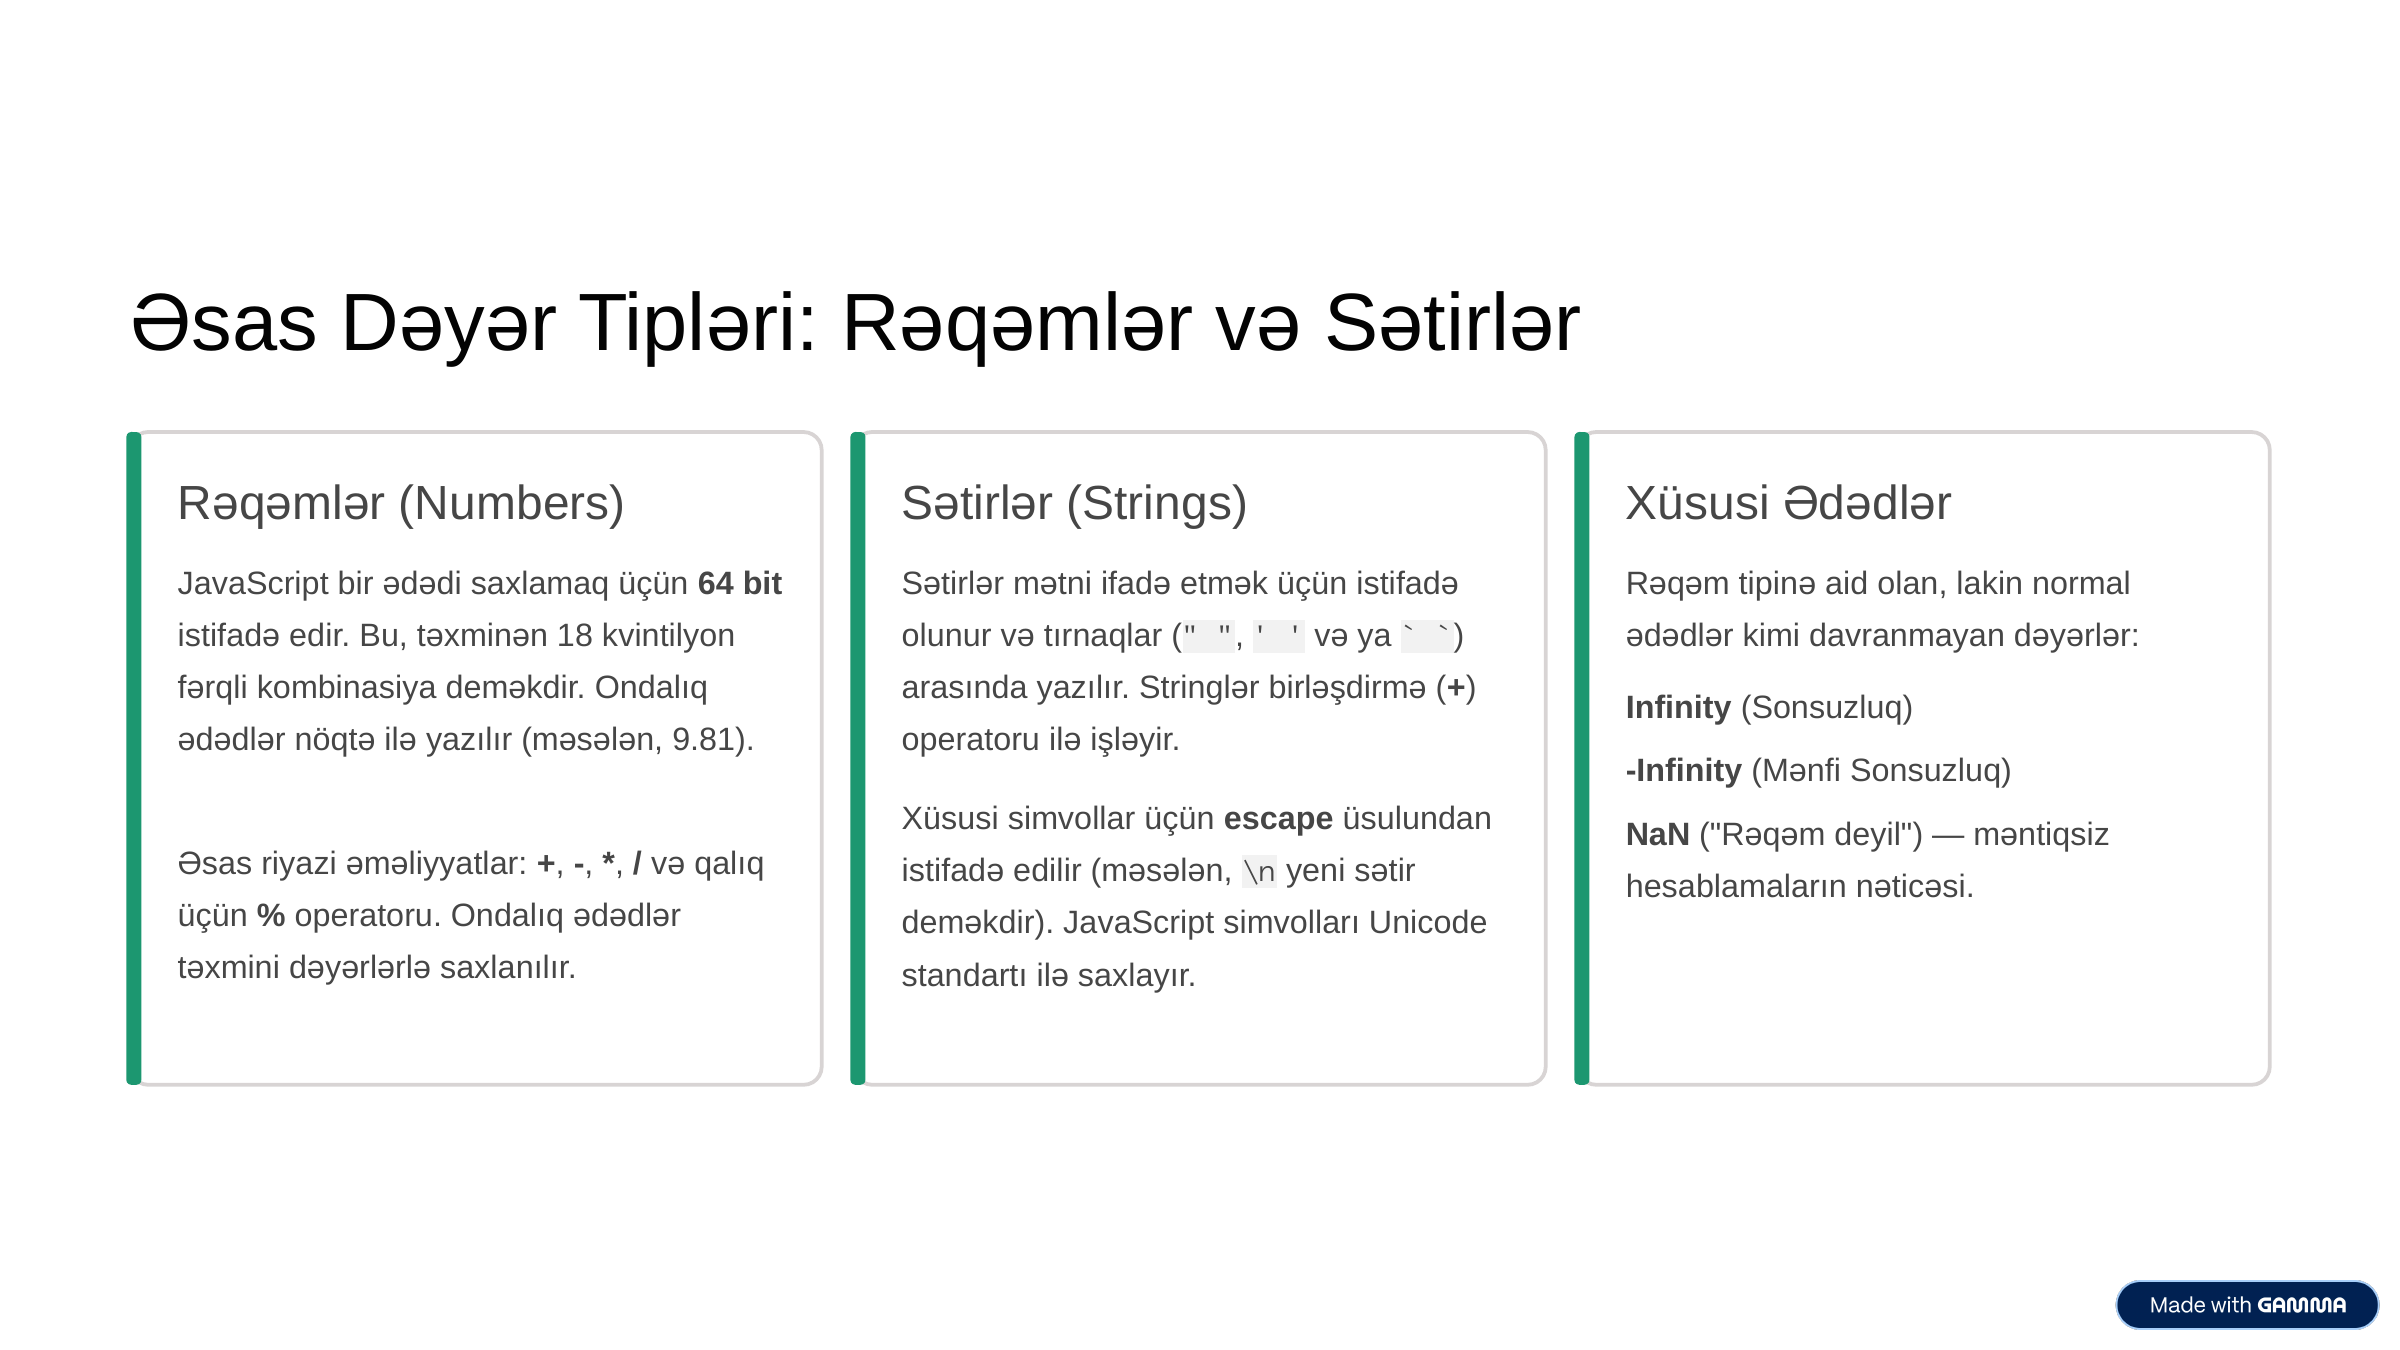

Əsas Dəyər Tipləri: Rəqəmlər və Sətirlər

Rəqəmlər (Numbers)
Sətirlər (Strings)
Xüsusi Ədədlər
JavaScript bir ədədi saxlamaq üçün 64 bit istifadə edir. Bu, təxminən 18 kvintilyon fərqli kombinasiya deməkdir. Ondalıq ədədlər nöqtə ilə yazılır (məsələn, 9.81).
Sətirlər mətni ifadə etmək üçün istifadə olunur və tırnaqlar (" ", ' ' və ya ` `) arasında yazılır. Stringlər birləşdirmə (+) operatoru ilə işləyir.
Rəqəm tipinə aid olan, lakin normal ədədlər kimi davranmayan dəyərlər:
Infinity (Sonsuzluq)
-Infinity (Mənfi Sonsuzluq)
Xüsusi simvollar üçün escape üsulundan istifadə edilir (məsələn, \n yeni sətir deməkdir). JavaScript simvolları Unicode standartı ilə saxlayır.
NaN ("Rəqəm deyil") — məntiqsiz hesablamaların nəticəsi.
Əsas riyazi əməliyyatlar: +, -, *, / və qalıq üçün % operatoru. Ondalıq ədədlər təxmini dəyərlərlə saxlanılır.